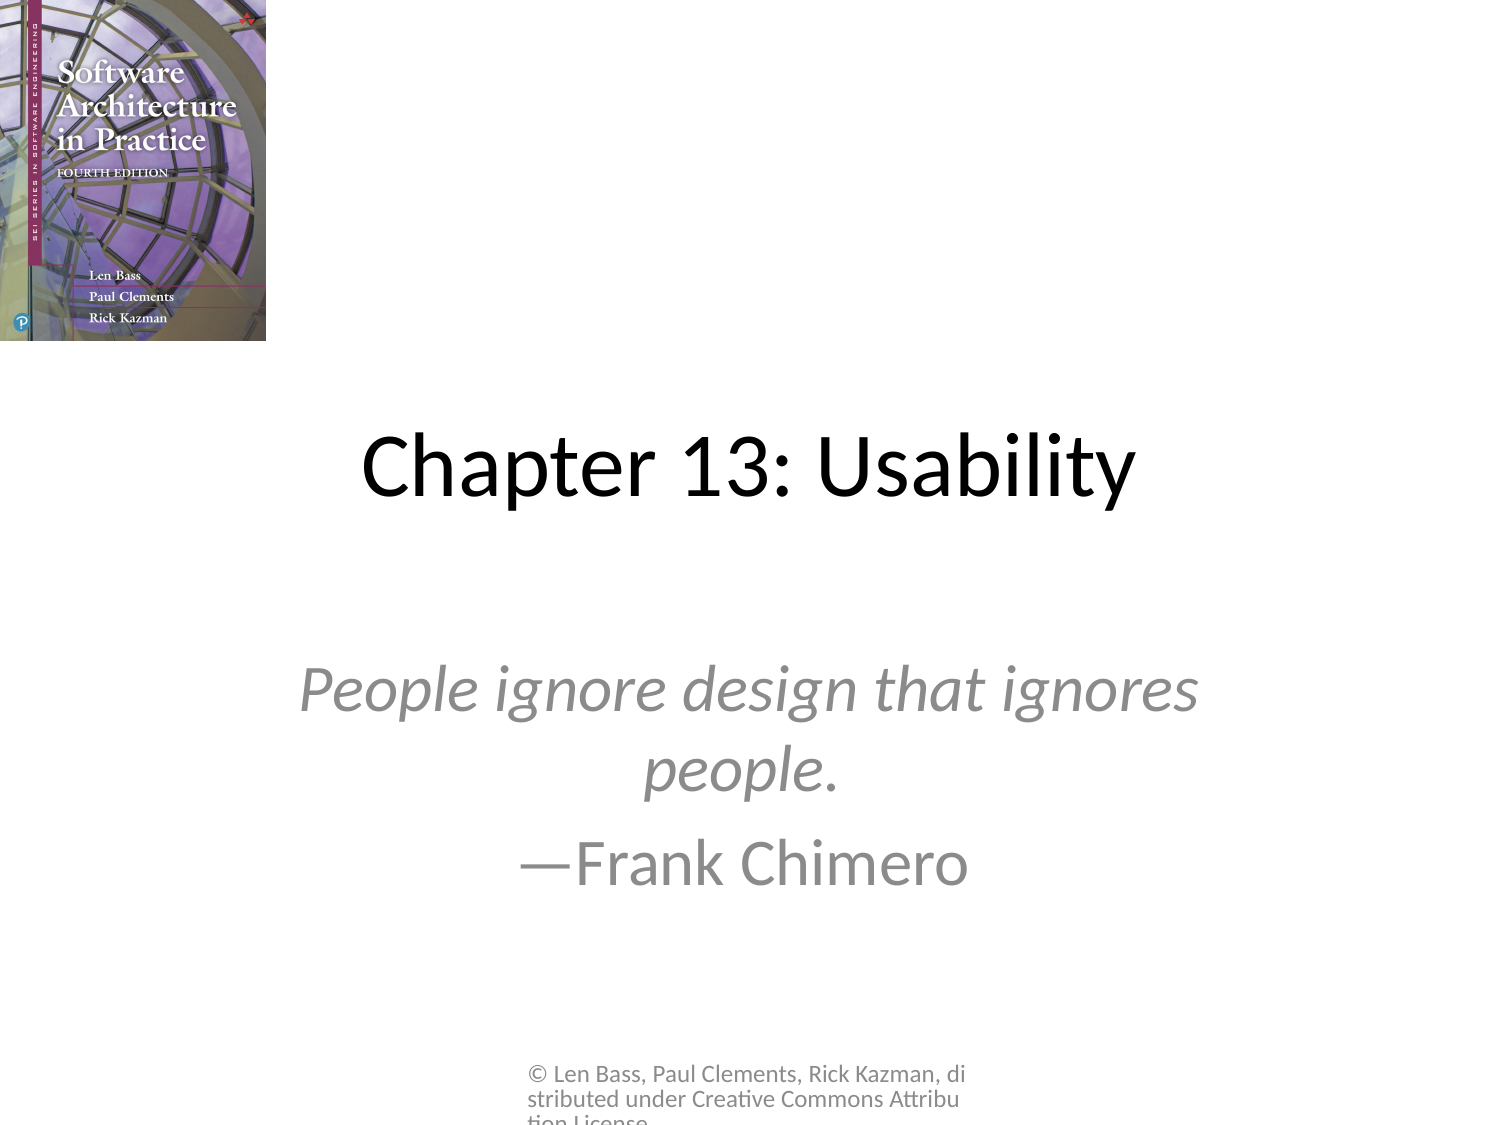

# Chapter 13: Usability
People ignore design that ignores people.
—Frank Chimero
© Len Bass, Paul Clements, Rick Kazman, distributed under Creative Commons Attribution License